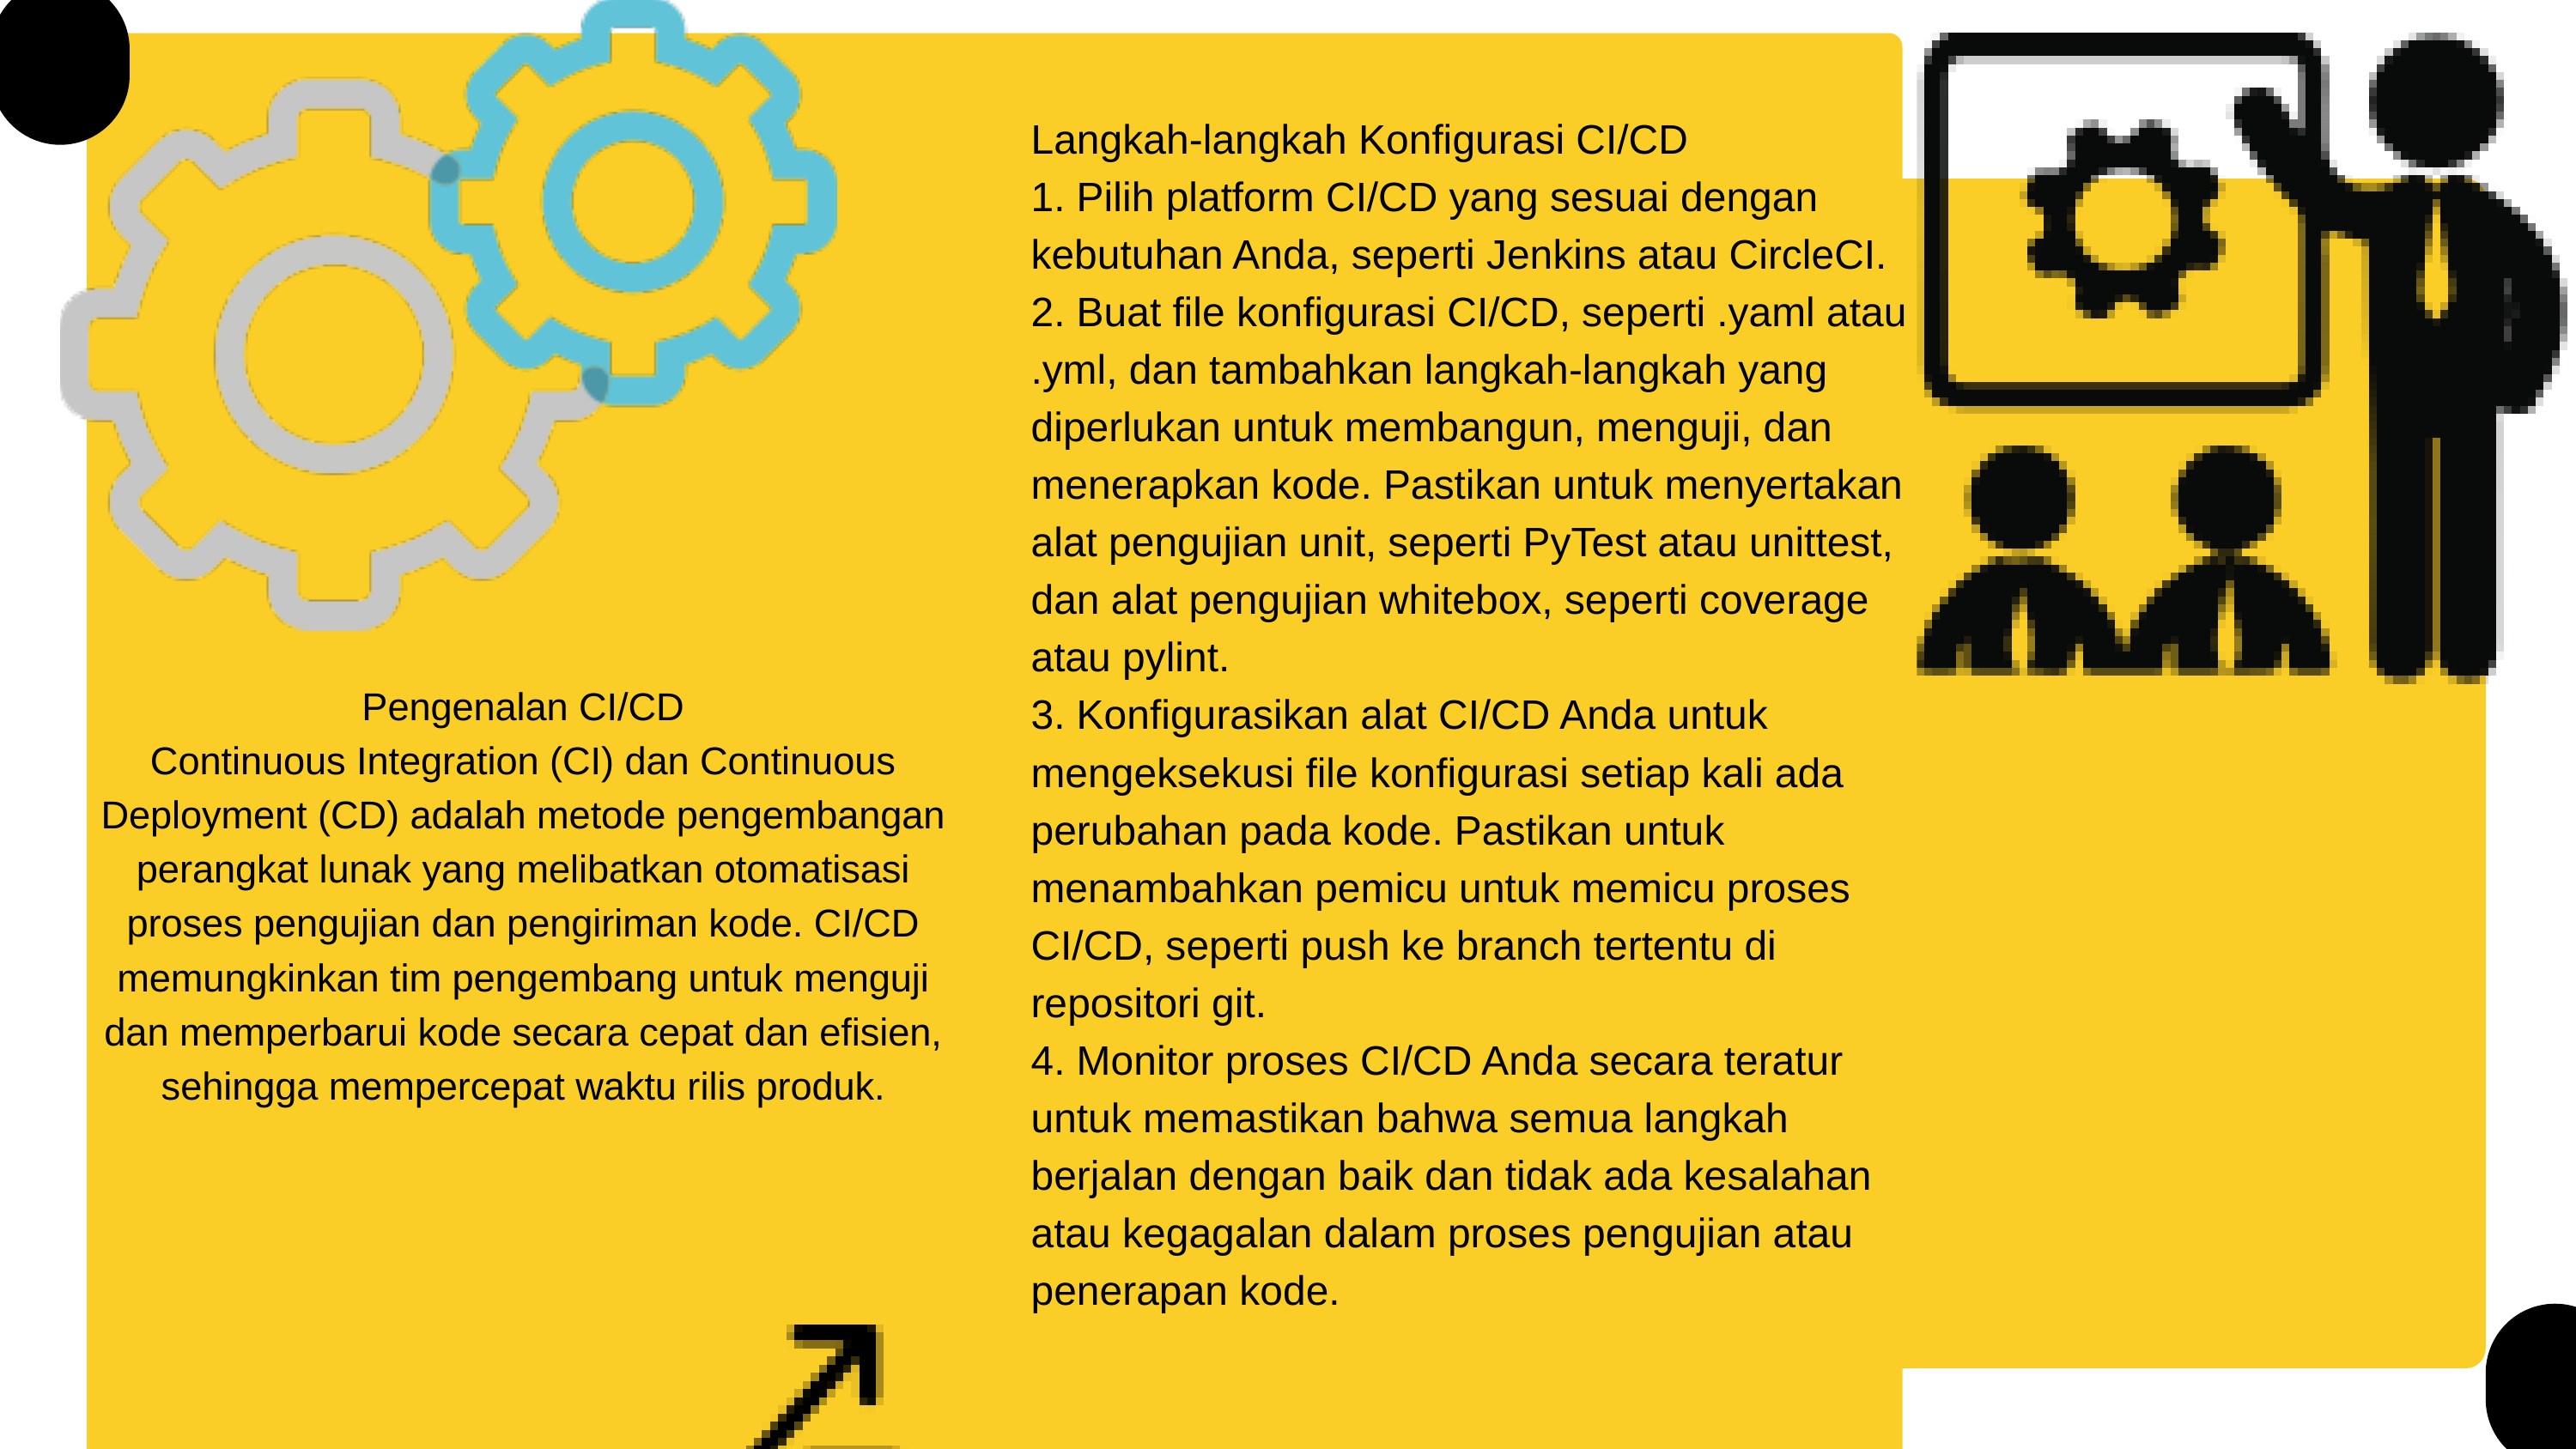

Langkah-langkah Konfigurasi CI/CD
1. Pilih platform CI/CD yang sesuai dengan kebutuhan Anda, seperti Jenkins atau CircleCI.
2. Buat file konfigurasi CI/CD, seperti .yaml atau .yml, dan tambahkan langkah-langkah yang diperlukan untuk membangun, menguji, dan menerapkan kode. Pastikan untuk menyertakan alat pengujian unit, seperti PyTest atau unittest, dan alat pengujian whitebox, seperti coverage atau pylint.
3. Konfigurasikan alat CI/CD Anda untuk mengeksekusi file konfigurasi setiap kali ada perubahan pada kode. Pastikan untuk menambahkan pemicu untuk memicu proses CI/CD, seperti push ke branch tertentu di repositori git.
4. Monitor proses CI/CD Anda secara teratur untuk memastikan bahwa semua langkah berjalan dengan baik dan tidak ada kesalahan atau kegagalan dalam proses pengujian atau penerapan kode.

Pengenalan CI/CD
Continuous Integration (CI) dan Continuous Deployment (CD) adalah metode pengembangan perangkat lunak yang melibatkan otomatisasi proses pengujian dan pengiriman kode. CI/CD memungkinkan tim pengembang untuk menguji dan memperbarui kode secara cepat dan efisien, sehingga mempercepat waktu rilis produk.